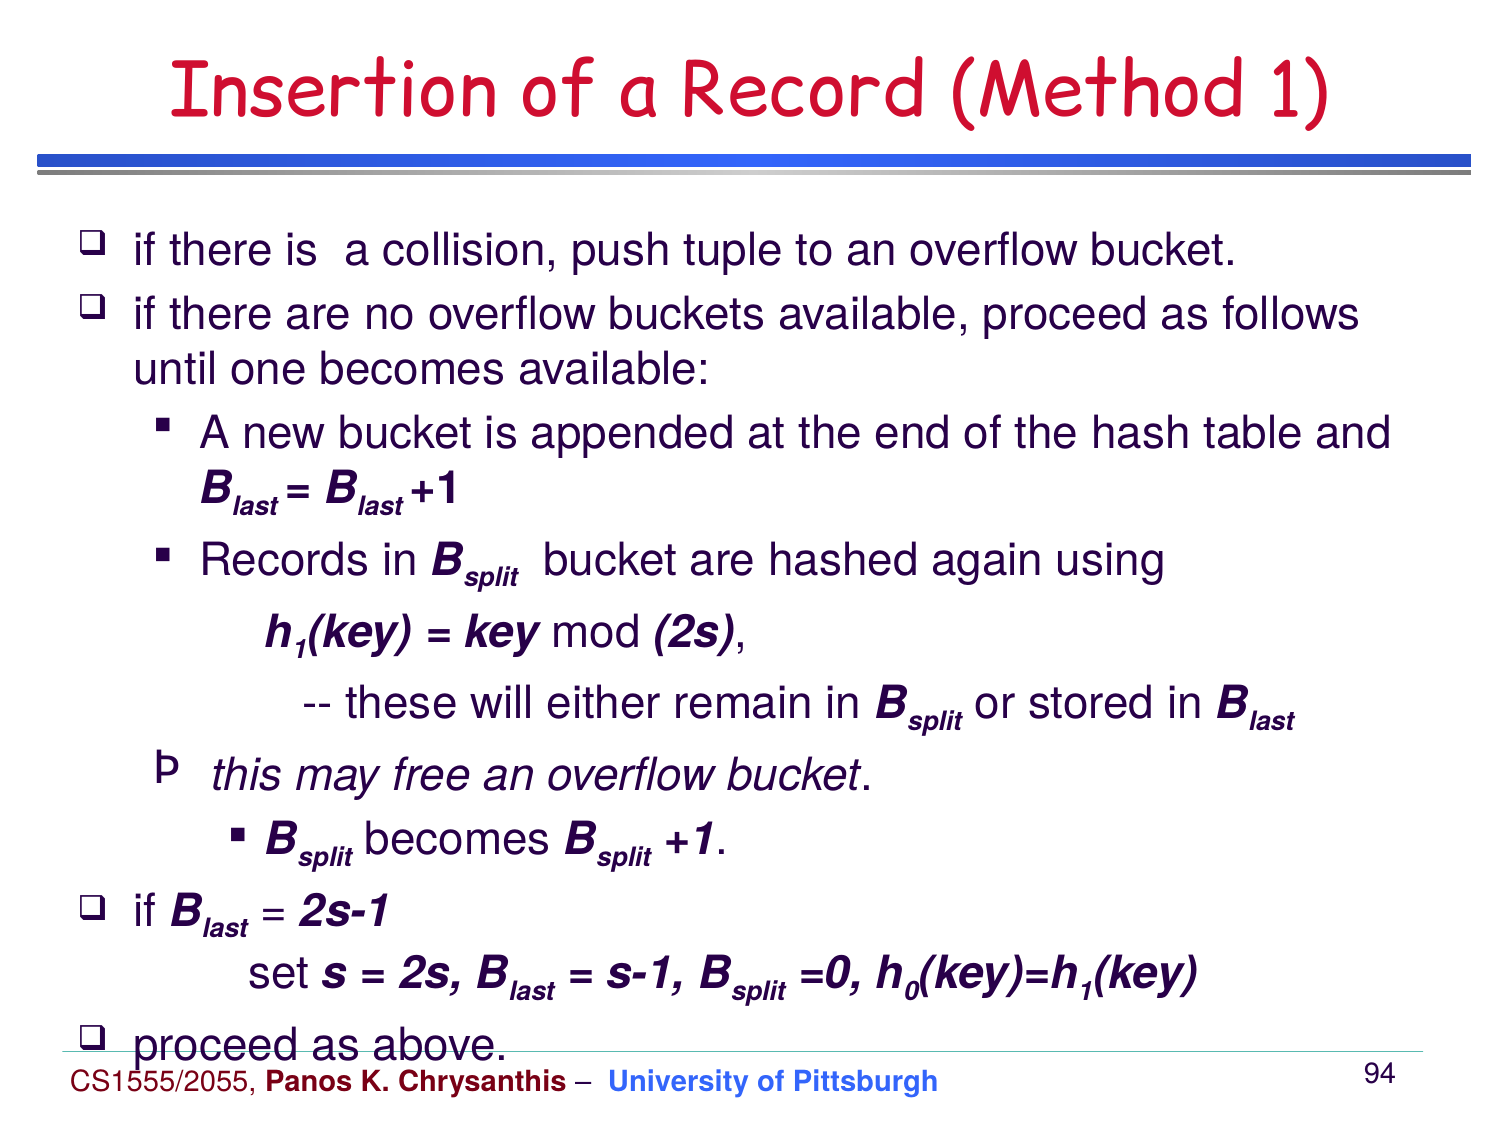

# Insertion of a Record (Method 1)
if there is  a collision, push tuple to an overflow bucket.
if there are no overflow buckets available, proceed as follows until one becomes available:
A new bucket is appended at the end of the hash table and Blast = Blast +1
Records in Bsplit  bucket are hashed again using
	h1(key) = key mod (2s),
-- these will either remain in Bsplit or stored in Blast
 this may free an overflow bucket.
Bsplit becomes Bsplit +1.
if Blast = 2s-1
         set s = 2s, Blast = s-1, Bsplit =0, h0(key)=h1(key)
proceed as above.